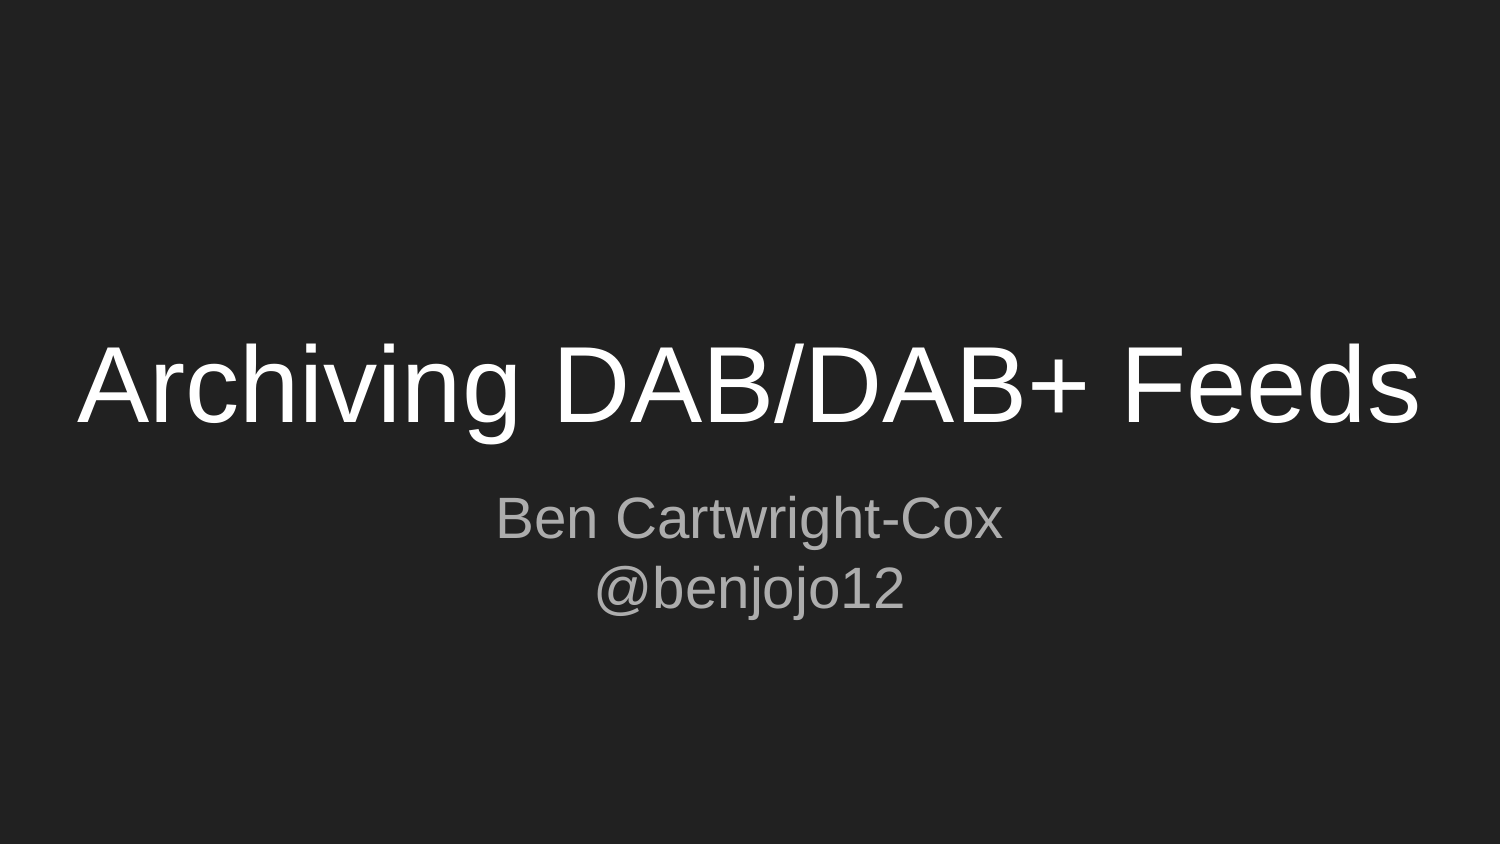

# Archiving DAB/DAB+ Feeds
Ben Cartwright-Cox
@benjojo12